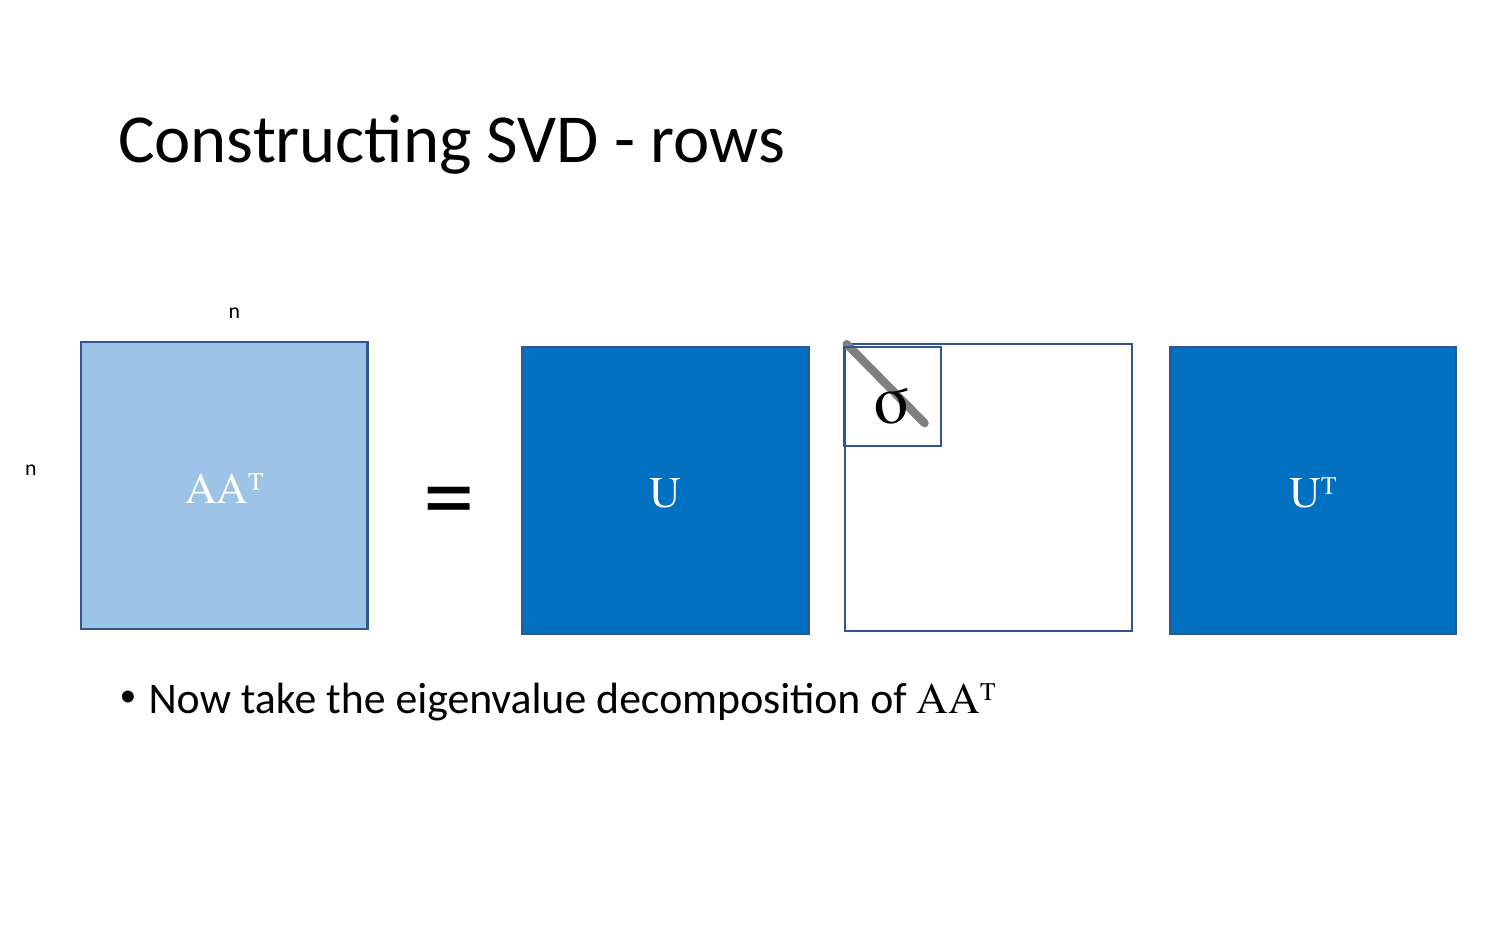

# Constructing SVD - rows
n
AAT

U
σ
UT
=
n
n
Now take the eigenvalue decomposition of AAT